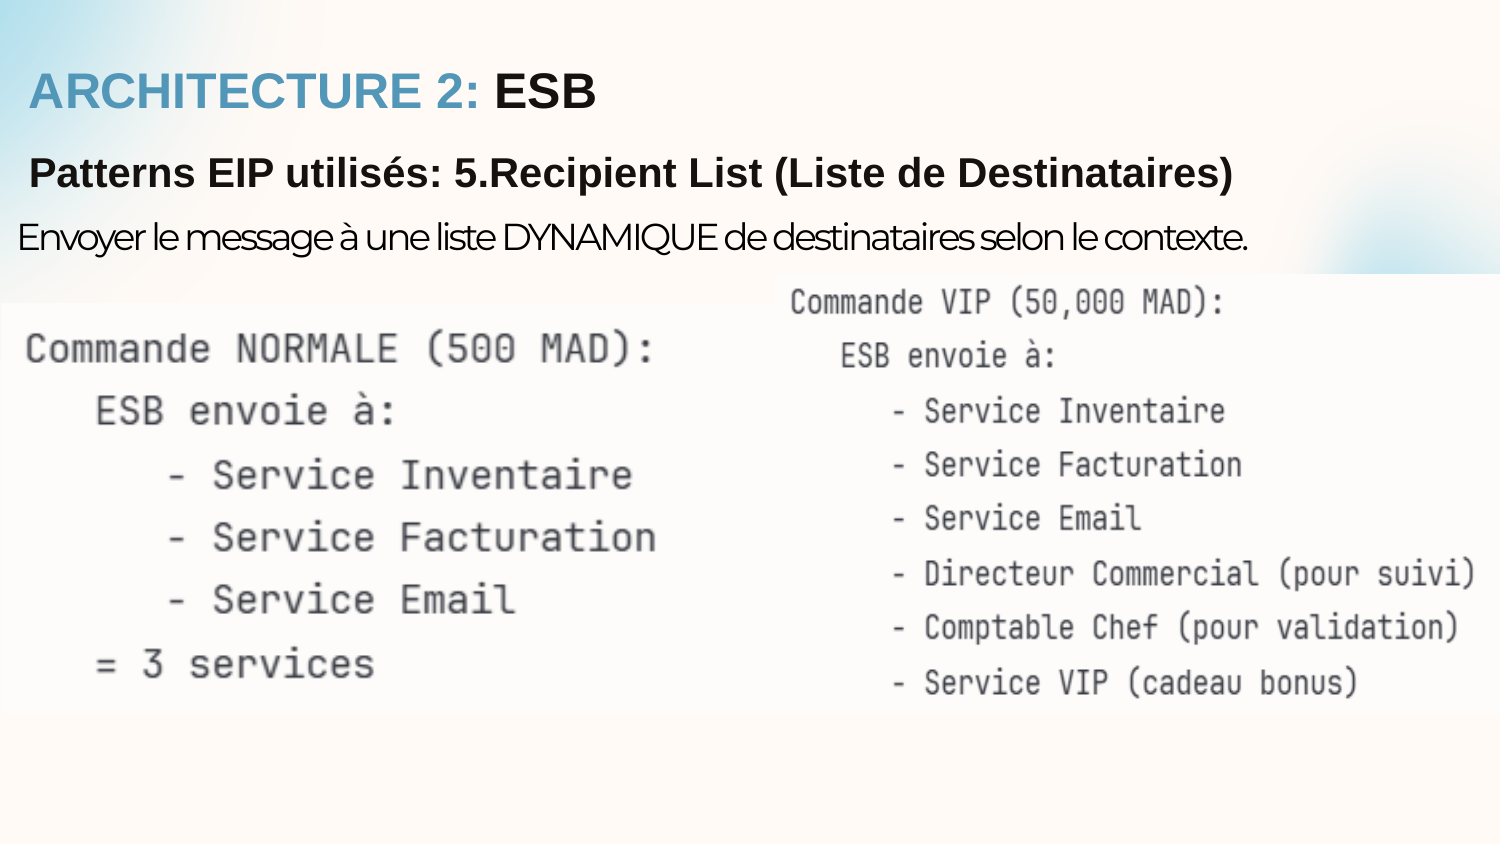

# ARCHITECTURE 2: ESB
Patterns EIP utilisés: 5.Recipient List (Liste de Destinataires)
Envoyer le message à une liste DYNAMIQUE de destinataires selon le contexte.